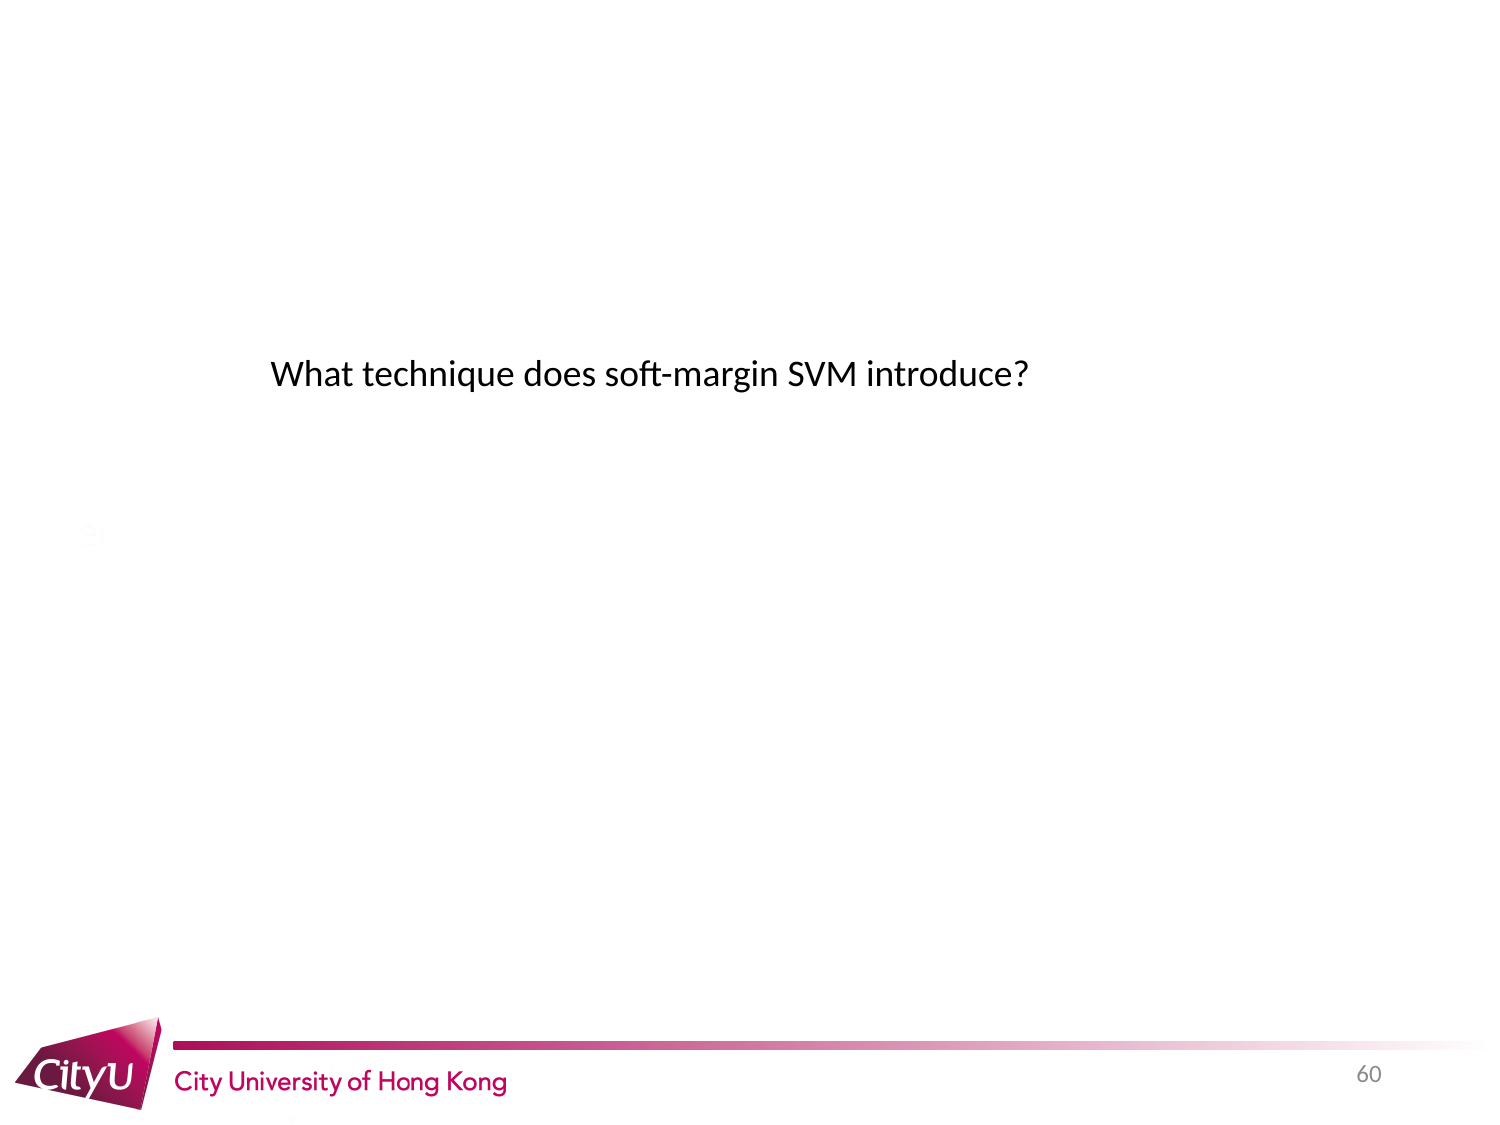

What technique does soft-margin SVM introduce?
60